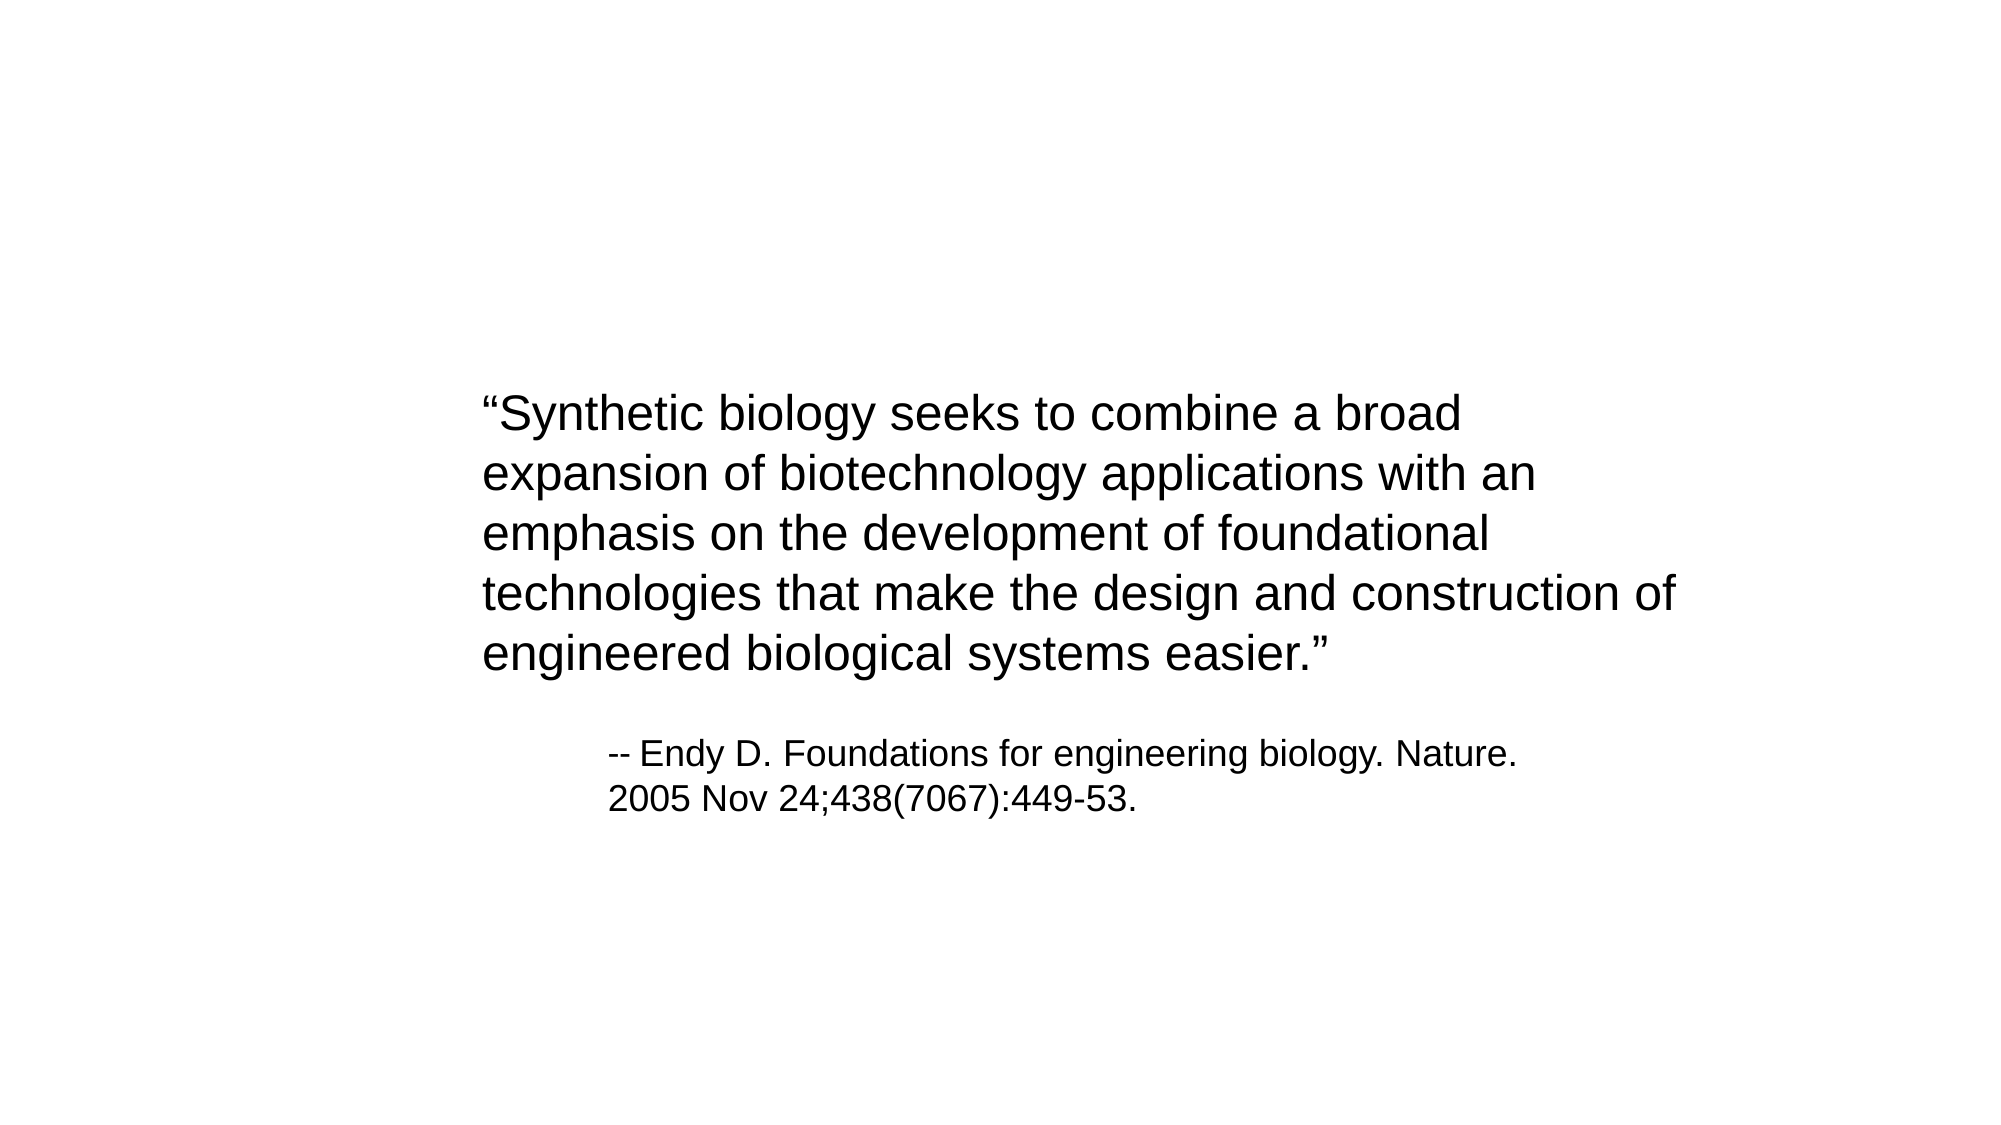

#
“Synthetic biology seeks to combine a broad expansion of biotechnology applications with an emphasis on the development of foundational technologies that make the design and construction of engineered biological systems easier.”

-- Endy D. Foundations for engineering biology. Nature. 2005 Nov 24;438(7067):449-53.